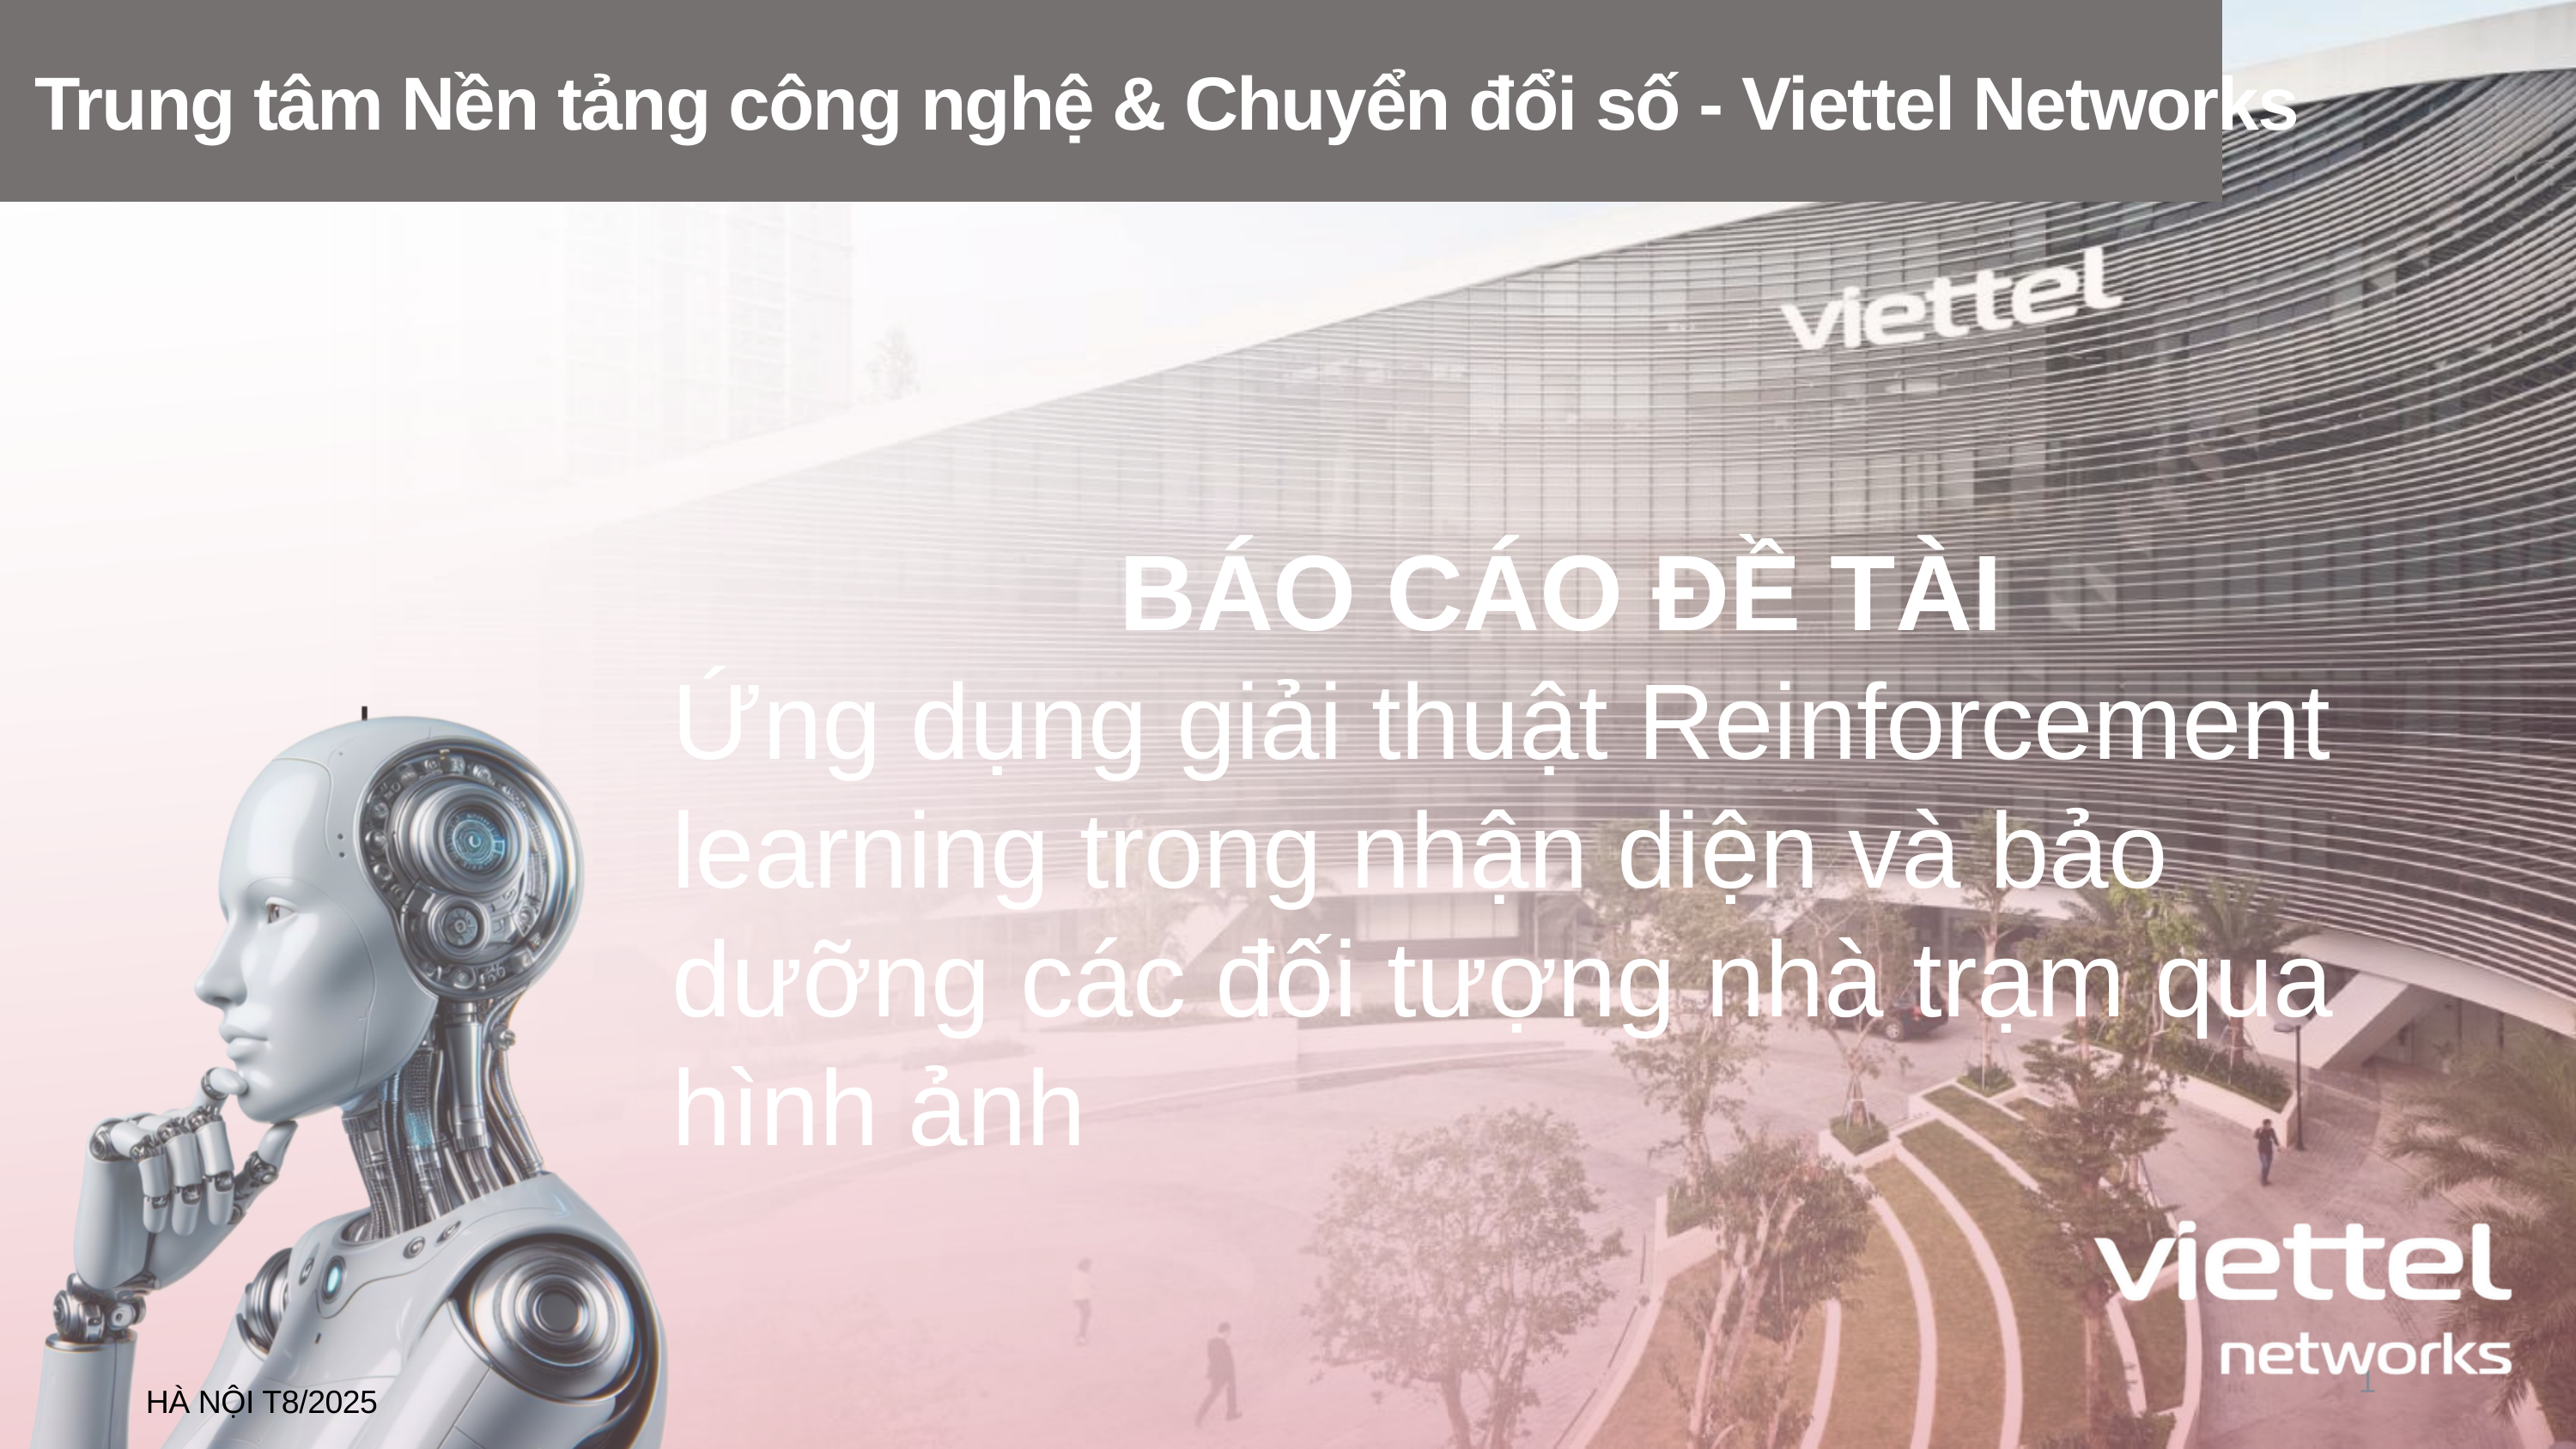

Trung tâm Nền tảng công nghệ & Chuyển đổi số - Viettel Networks
BÁO CÁO ĐỀ TÀI
Ứng dụng giải thuật Reinforcement learning trong nhận diện và bảo dưỡng các đối tượng nhà trạm qua hình ảnh

1
HÀ NỘI T8/2025